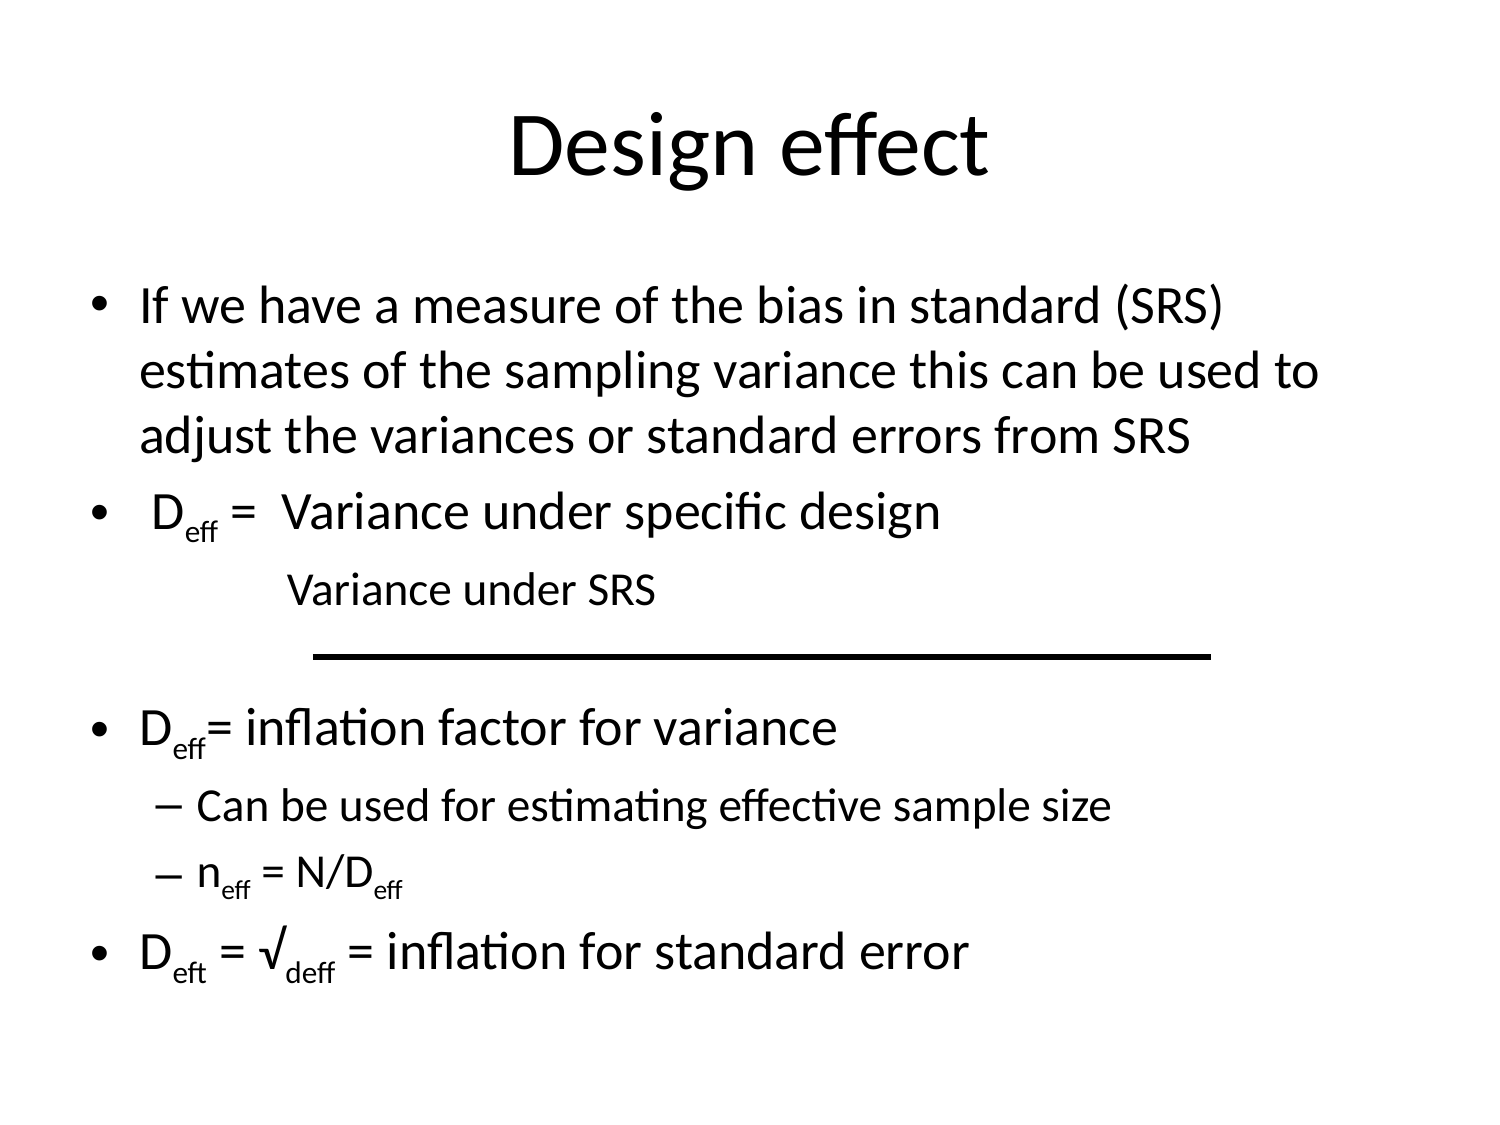

# Design effect
If we have a measure of the bias in standard (SRS) estimates of the sampling variance this can be used to adjust the variances or standard errors from SRS
 Deff =  Variance under specific design
Variance under SRS

Deff= inflation factor for variance
Can be used for estimating effective sample size
neff = N/Deff
Deft = √deff = inflation for standard error